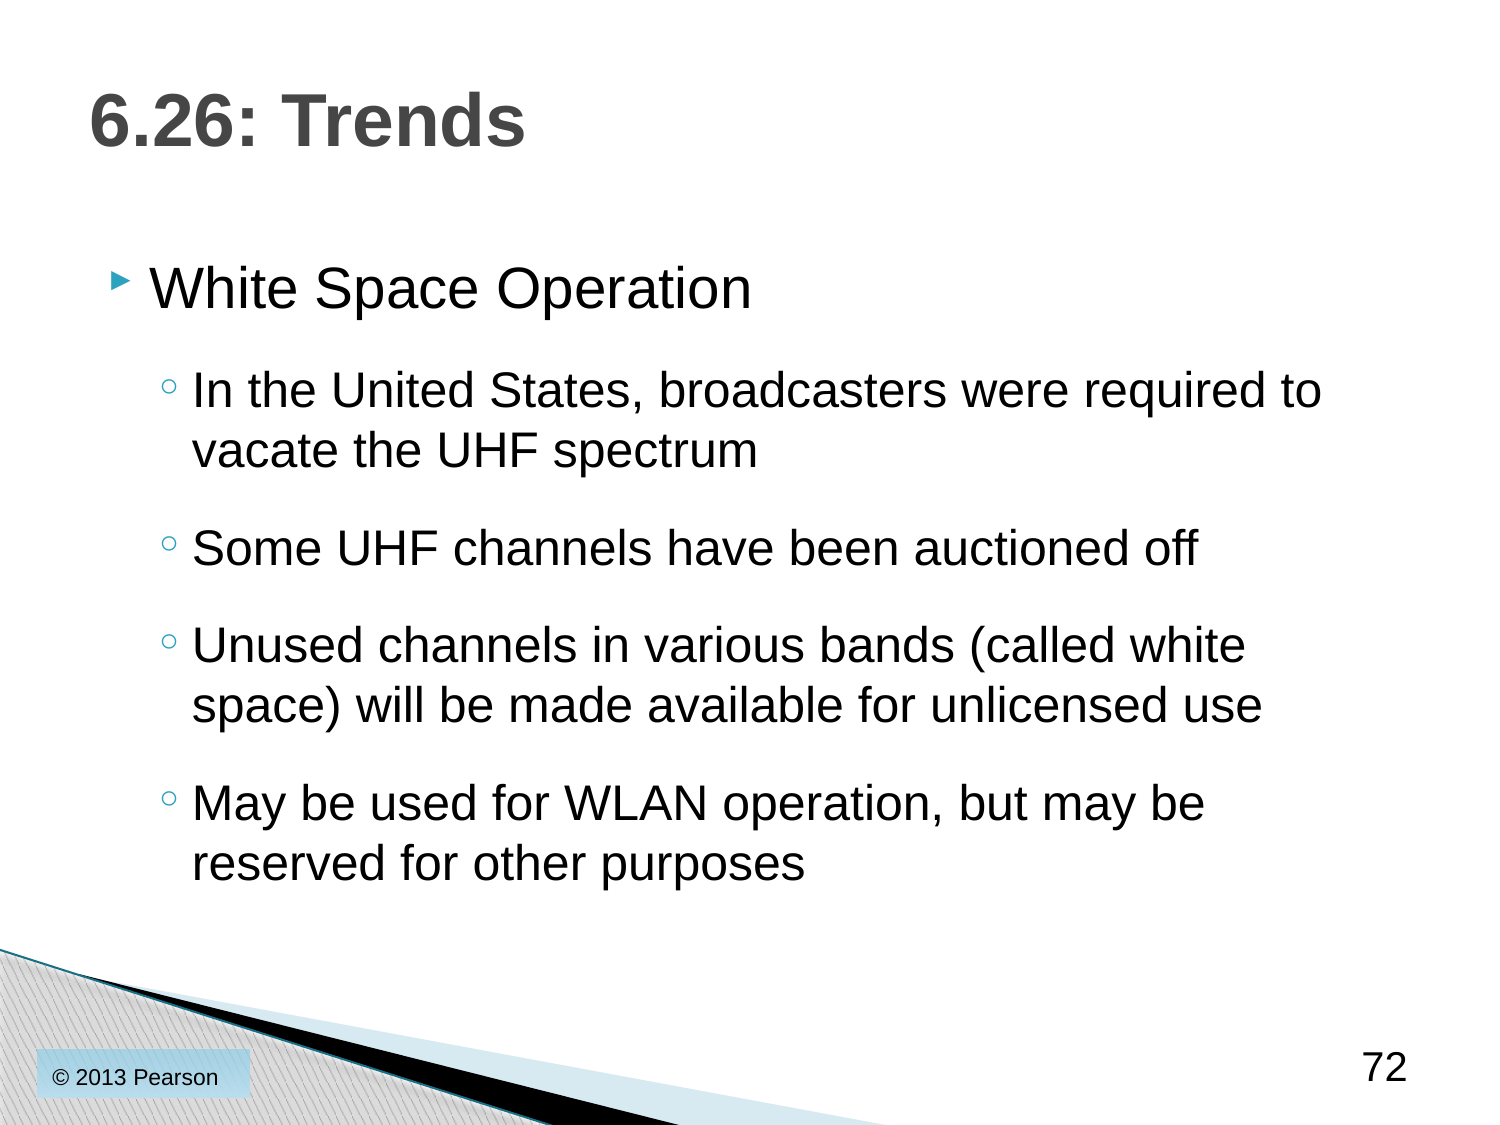

# 6.26: Trends
White Space Operation
In the United States, broadcasters were required to vacate the UHF spectrum
Some UHF channels have been auctioned off
Unused channels in various bands (called white space) will be made available for unlicensed use
May be used for WLAN operation, but may be reserved for other purposes
72
© 2013 Pearson